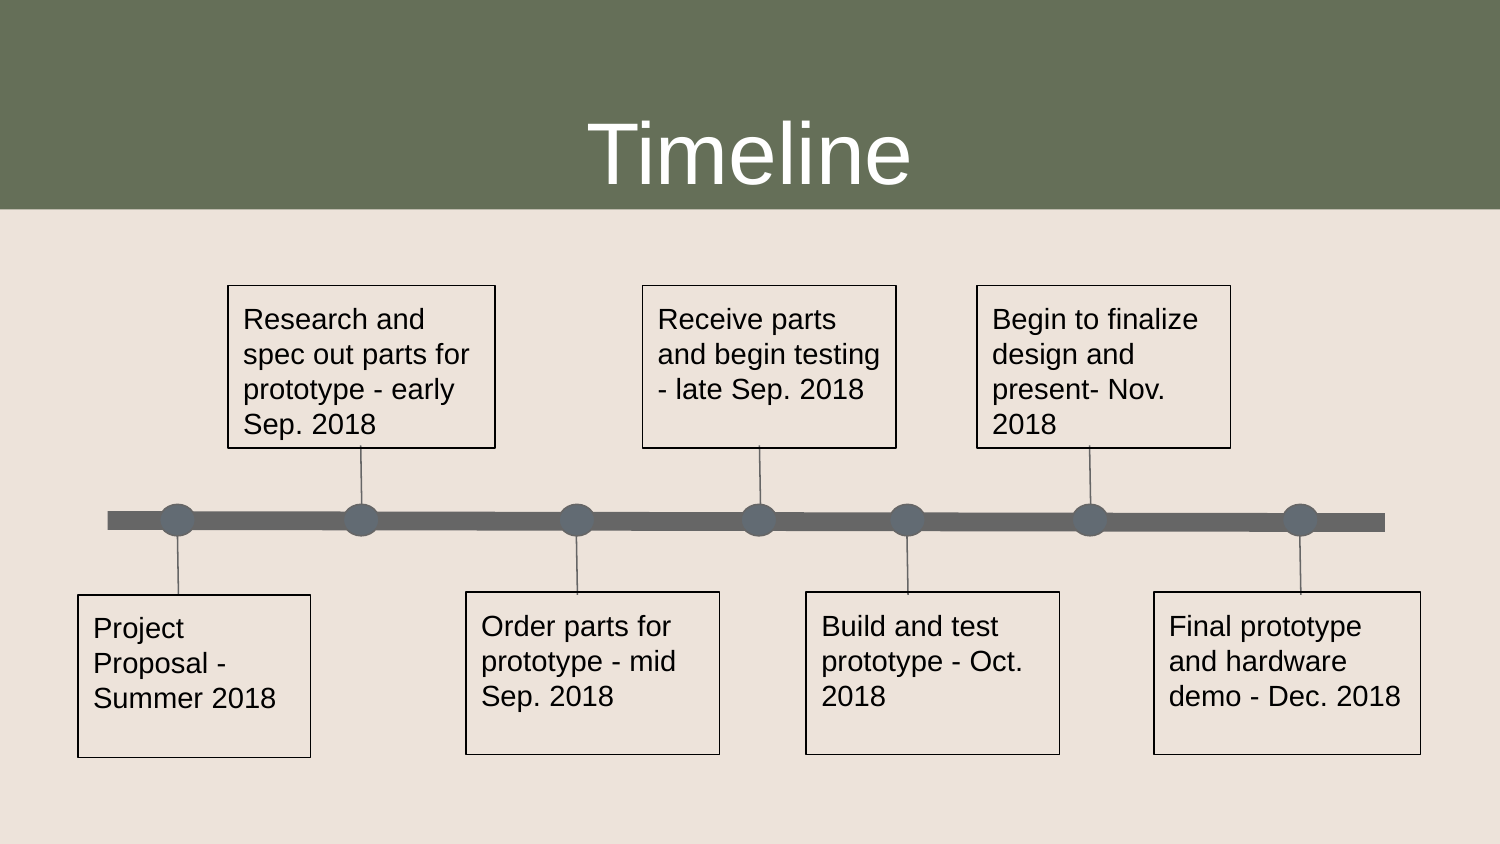

# Timeline
Begin to finalize design and present- Nov. 2018
Research and spec out parts for prototype - early Sep. 2018
Receive parts and begin testing - late Sep. 2018

Order parts for prototype - mid Sep. 2018
Final prototype and hardware demo - Dec. 2018
Build and test prototype - Oct. 2018
Project Proposal - Summer 2018